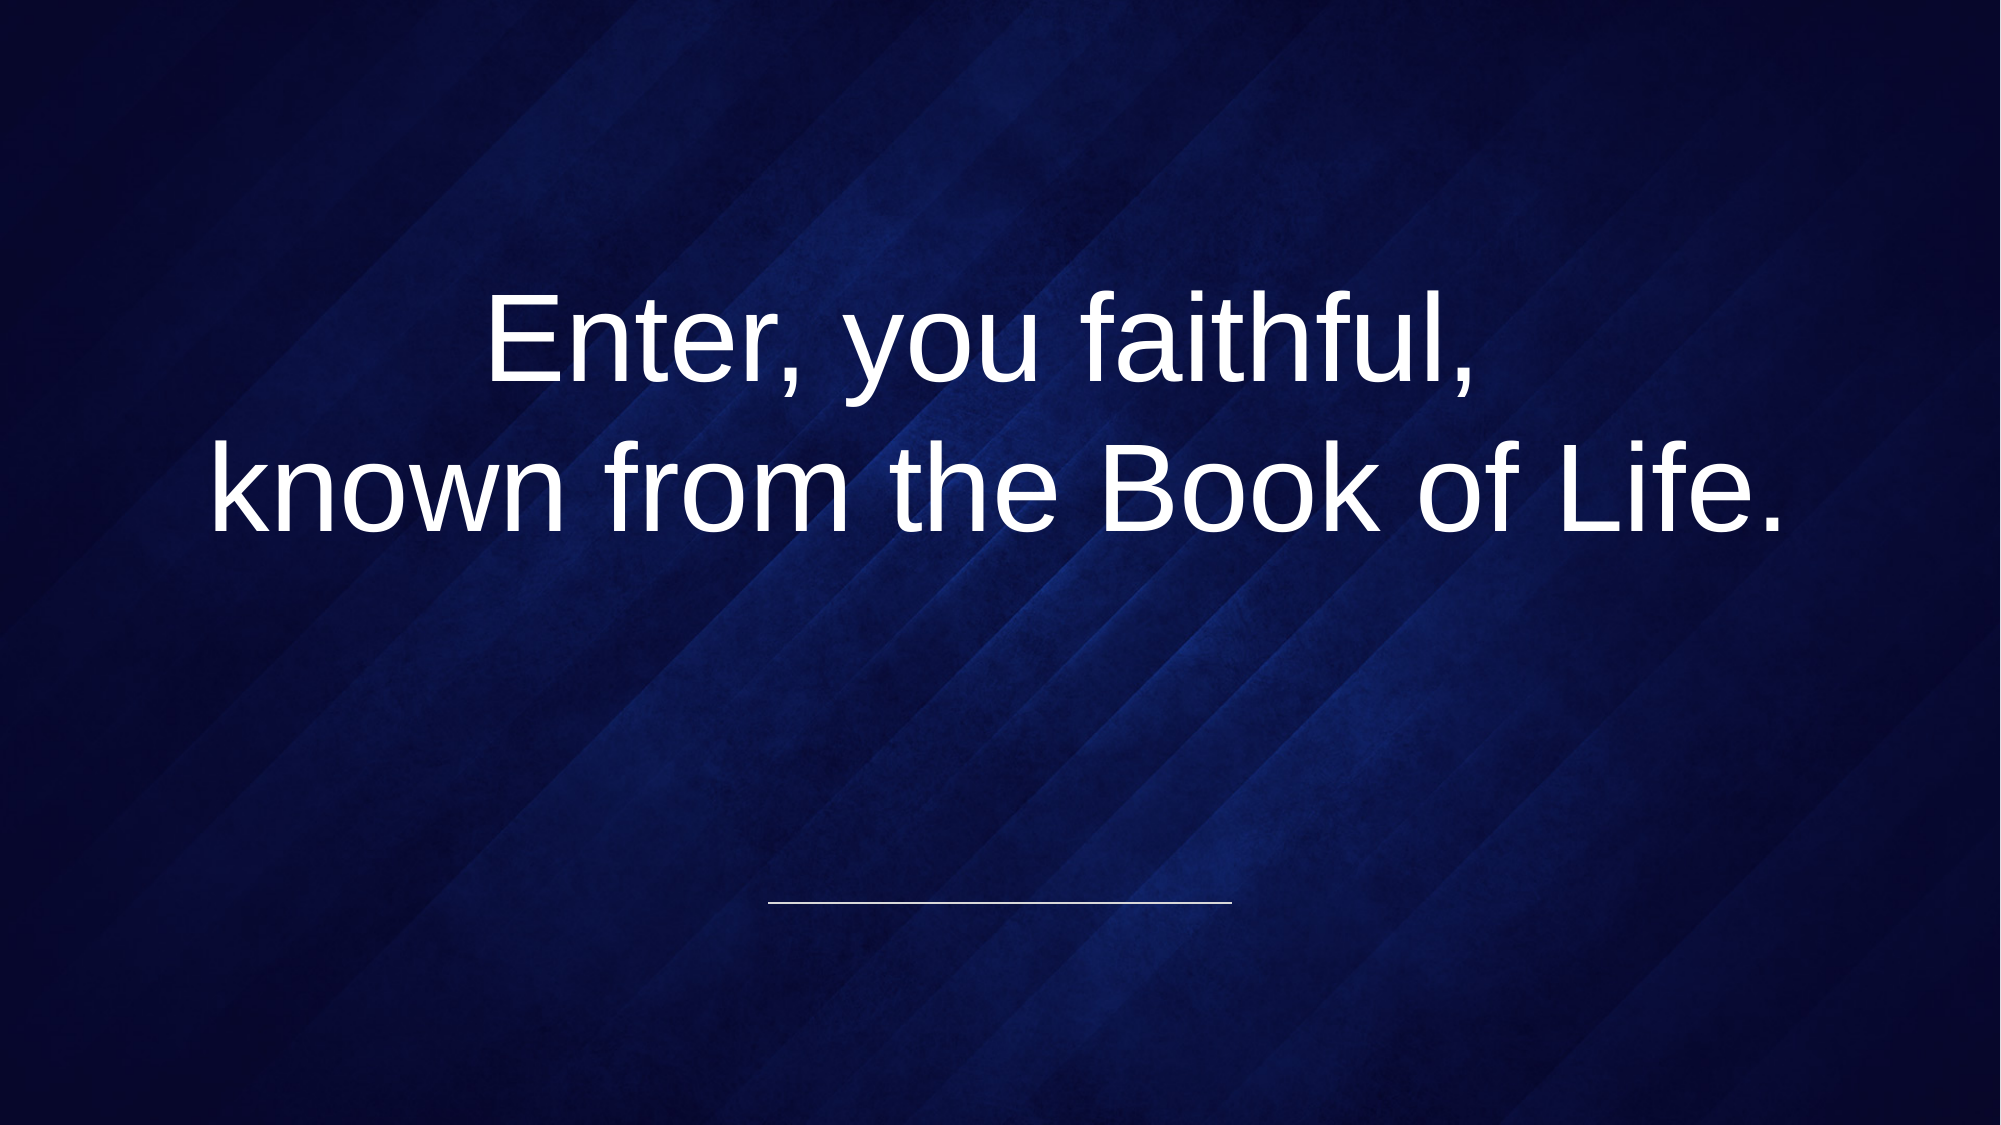

# Enter, you faithful, known from the Book of Life.